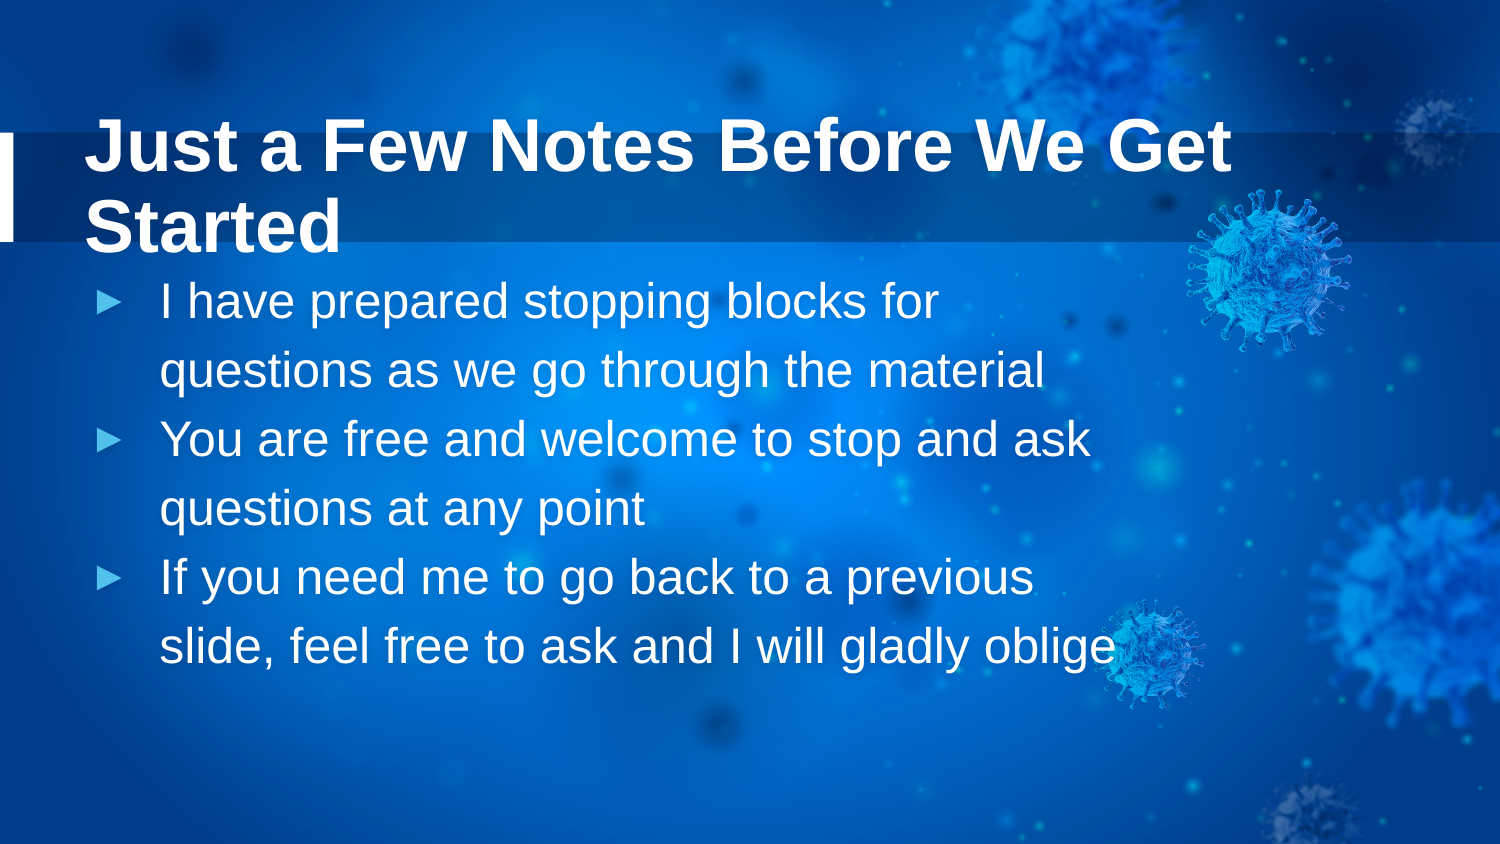

# Just a Few Notes Before We Get Started
I have prepared stopping blocks for questions as we go through the material
You are free and welcome to stop and ask questions at any point
If you need me to go back to a previous slide, feel free to ask and I will gladly oblige